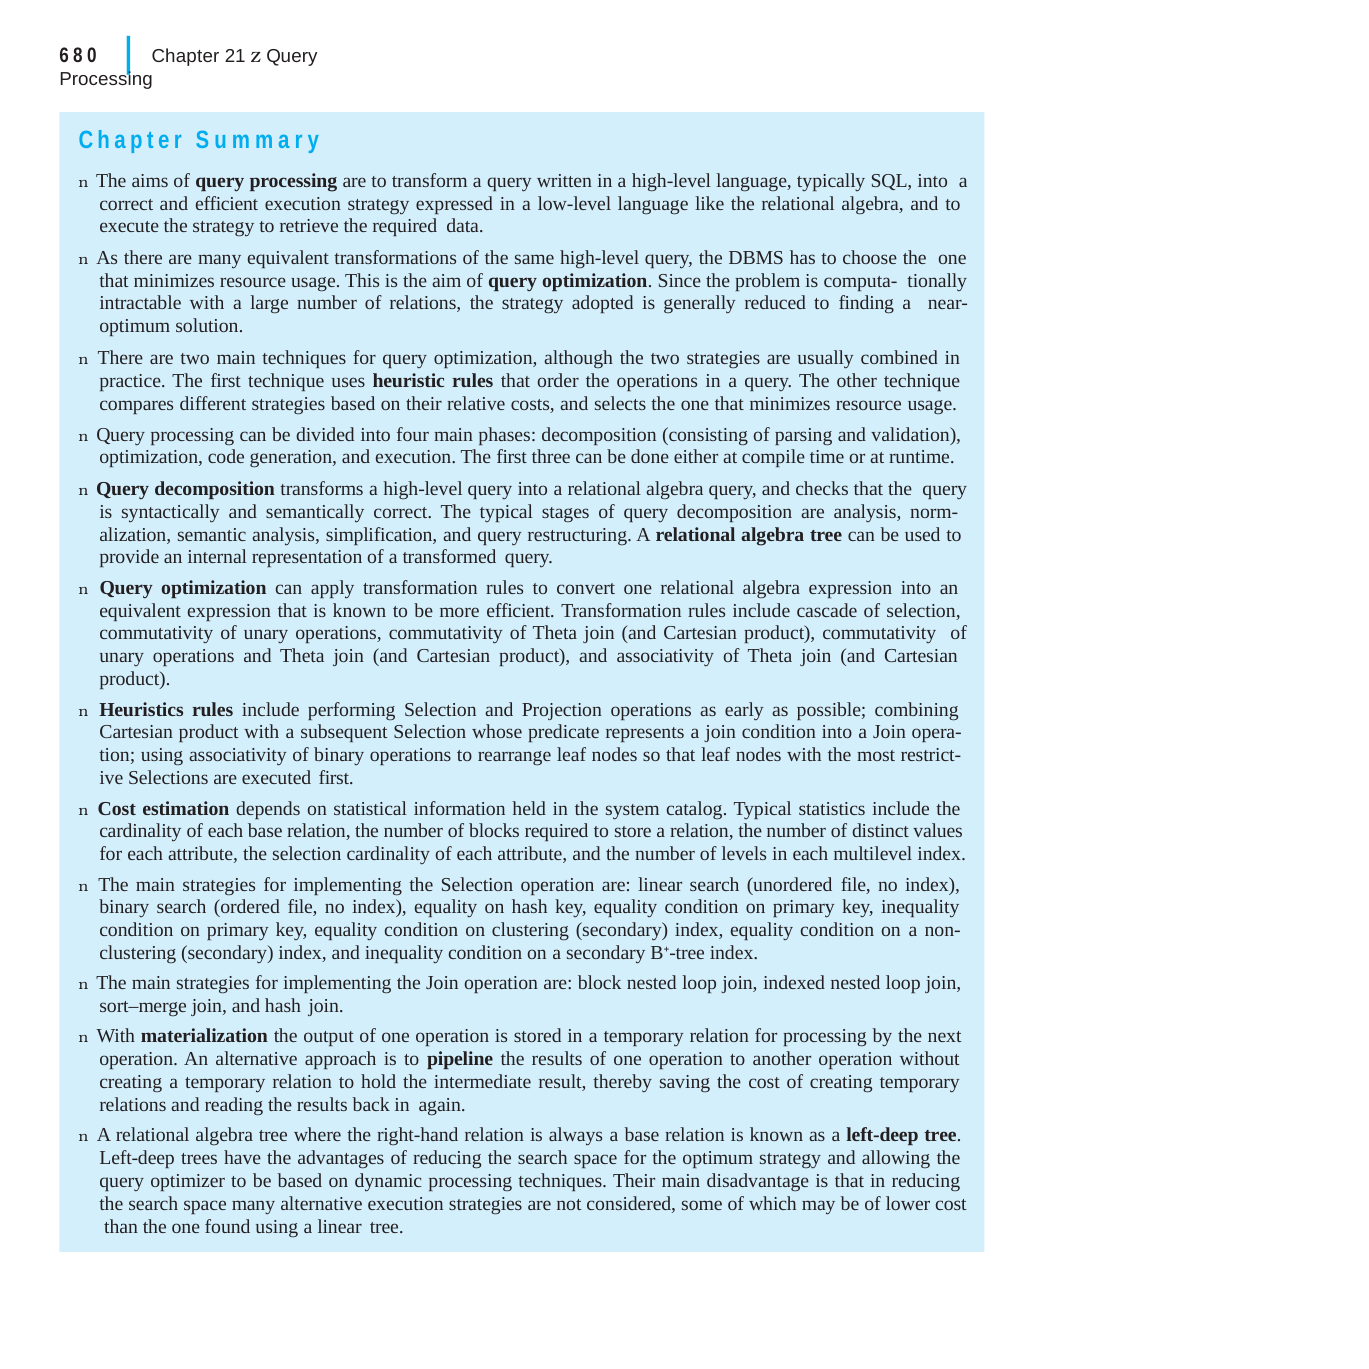

|
680	Chapter 21 z Query Processing
Chapter Summary
n The aims of query processing are to transform a query written in a high-level language, typically SQL, into  a correct and efficient execution strategy expressed in a low-level language like the relational algebra, and to  execute the strategy to retrieve the required data.
n As there are many equivalent transformations of the same high-level query, the DBMS has to choose the  one that minimizes resource usage. This is the aim of query optimization. Since the problem is computa-  tionally intractable with a large number of relations, the strategy adopted is generally reduced to finding a  near-optimum solution.
n There are two main techniques for query optimization, although the two strategies are usually combined in  practice. The first technique uses heuristic rules that order the operations in a query. The other technique  compares different strategies based on their relative costs, and selects the one that minimizes resource usage.
n Query processing can be divided into four main phases: decomposition (consisting of parsing and validation),  optimization, code generation, and execution. The first three can be done either at compile time or at runtime.
n Query decomposition transforms a high-level query into a relational algebra query, and checks that the  query is syntactically and semantically correct. The typical stages of query decomposition are analysis, norm-  alization, semantic analysis, simplification, and query restructuring. A relational algebra tree can be used to  provide an internal representation of a transformed query.
n Query optimization can apply transformation rules to convert one relational algebra expression into an  equivalent expression that is known to be more efficient. Transformation rules include cascade of selection,  commutativity of unary operations, commutativity of Theta join (and Cartesian product), commutativity  of unary operations and Theta join (and Cartesian product), and associativity of Theta join (and Cartesian  product).
n Heuristics rules include performing Selection and Projection operations as early as possible; combining  Cartesian product with a subsequent Selection whose predicate represents a join condition into a Join opera-  tion; using associativity of binary operations to rearrange leaf nodes so that leaf nodes with the most restrict-  ive Selections are executed first.
n Cost estimation depends on statistical information held in the system catalog. Typical statistics include the  cardinality of each base relation, the number of blocks required to store a relation, the number of distinct values  for each attribute, the selection cardinality of each attribute, and the number of levels in each multilevel index.
n The main strategies for implementing the Selection operation are: linear search (unordered file, no index),  binary search (ordered file, no index), equality on hash key, equality condition on primary key, inequality  condition on primary key, equality condition on clustering (secondary) index, equality condition on a non-  clustering (secondary) index, and inequality condition on a secondary B+-tree index.
n The main strategies for implementing the Join operation are: block nested loop join, indexed nested loop join,  sort–merge join, and hash join.
n With materialization the output of one operation is stored in a temporary relation for processing by the next  operation. An alternative approach is to pipeline the results of one operation to another operation without  creating a temporary relation to hold the intermediate result, thereby saving the cost of creating temporary  relations and reading the results back in again.
n A relational algebra tree where the right-hand relation is always a base relation is known as a left-deep tree.  Left-deep trees have the advantages of reducing the search space for the optimum strategy and allowing the  query optimizer to be based on dynamic processing techniques. Their main disadvantage is that in reducing  the search space many alternative execution strategies are not considered, some of which may be of lower cost  than the one found using a linear tree.